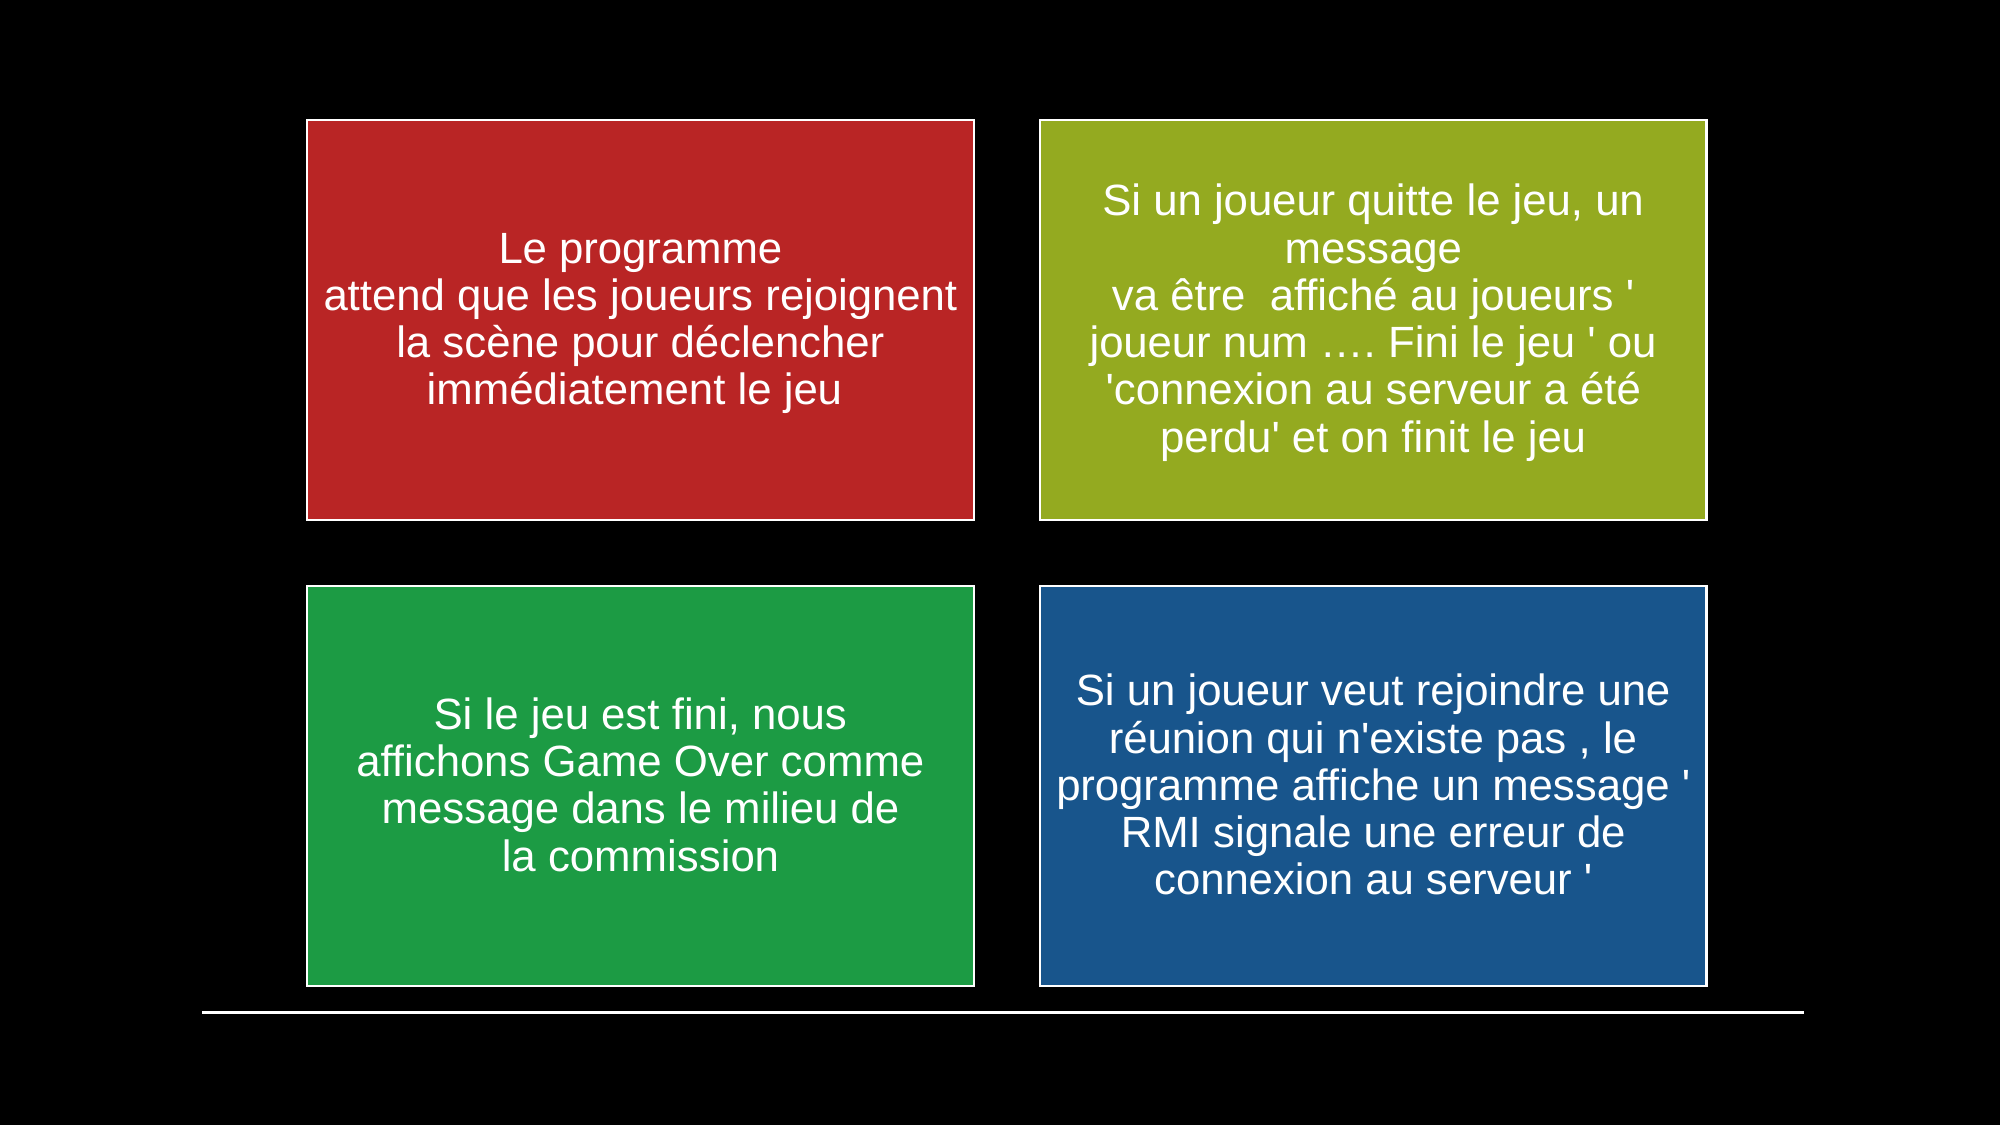

Le programme attend que les joueurs rejoignent la scène pour déclencher immédiatement le jeu
Si un joueur quitte le jeu, un message va être  affiché au joueurs ' joueur num …. Fini le jeu ' ou 'connexion au serveur a été perdu' et on finit le jeu
Si le jeu est fini, nous affichons Game Over comme message dans le milieu de la commission
Si un joueur veut rejoindre une réunion qui n'existe pas , le programme affiche un message ' RMI signale une erreur de connexion au serveur '